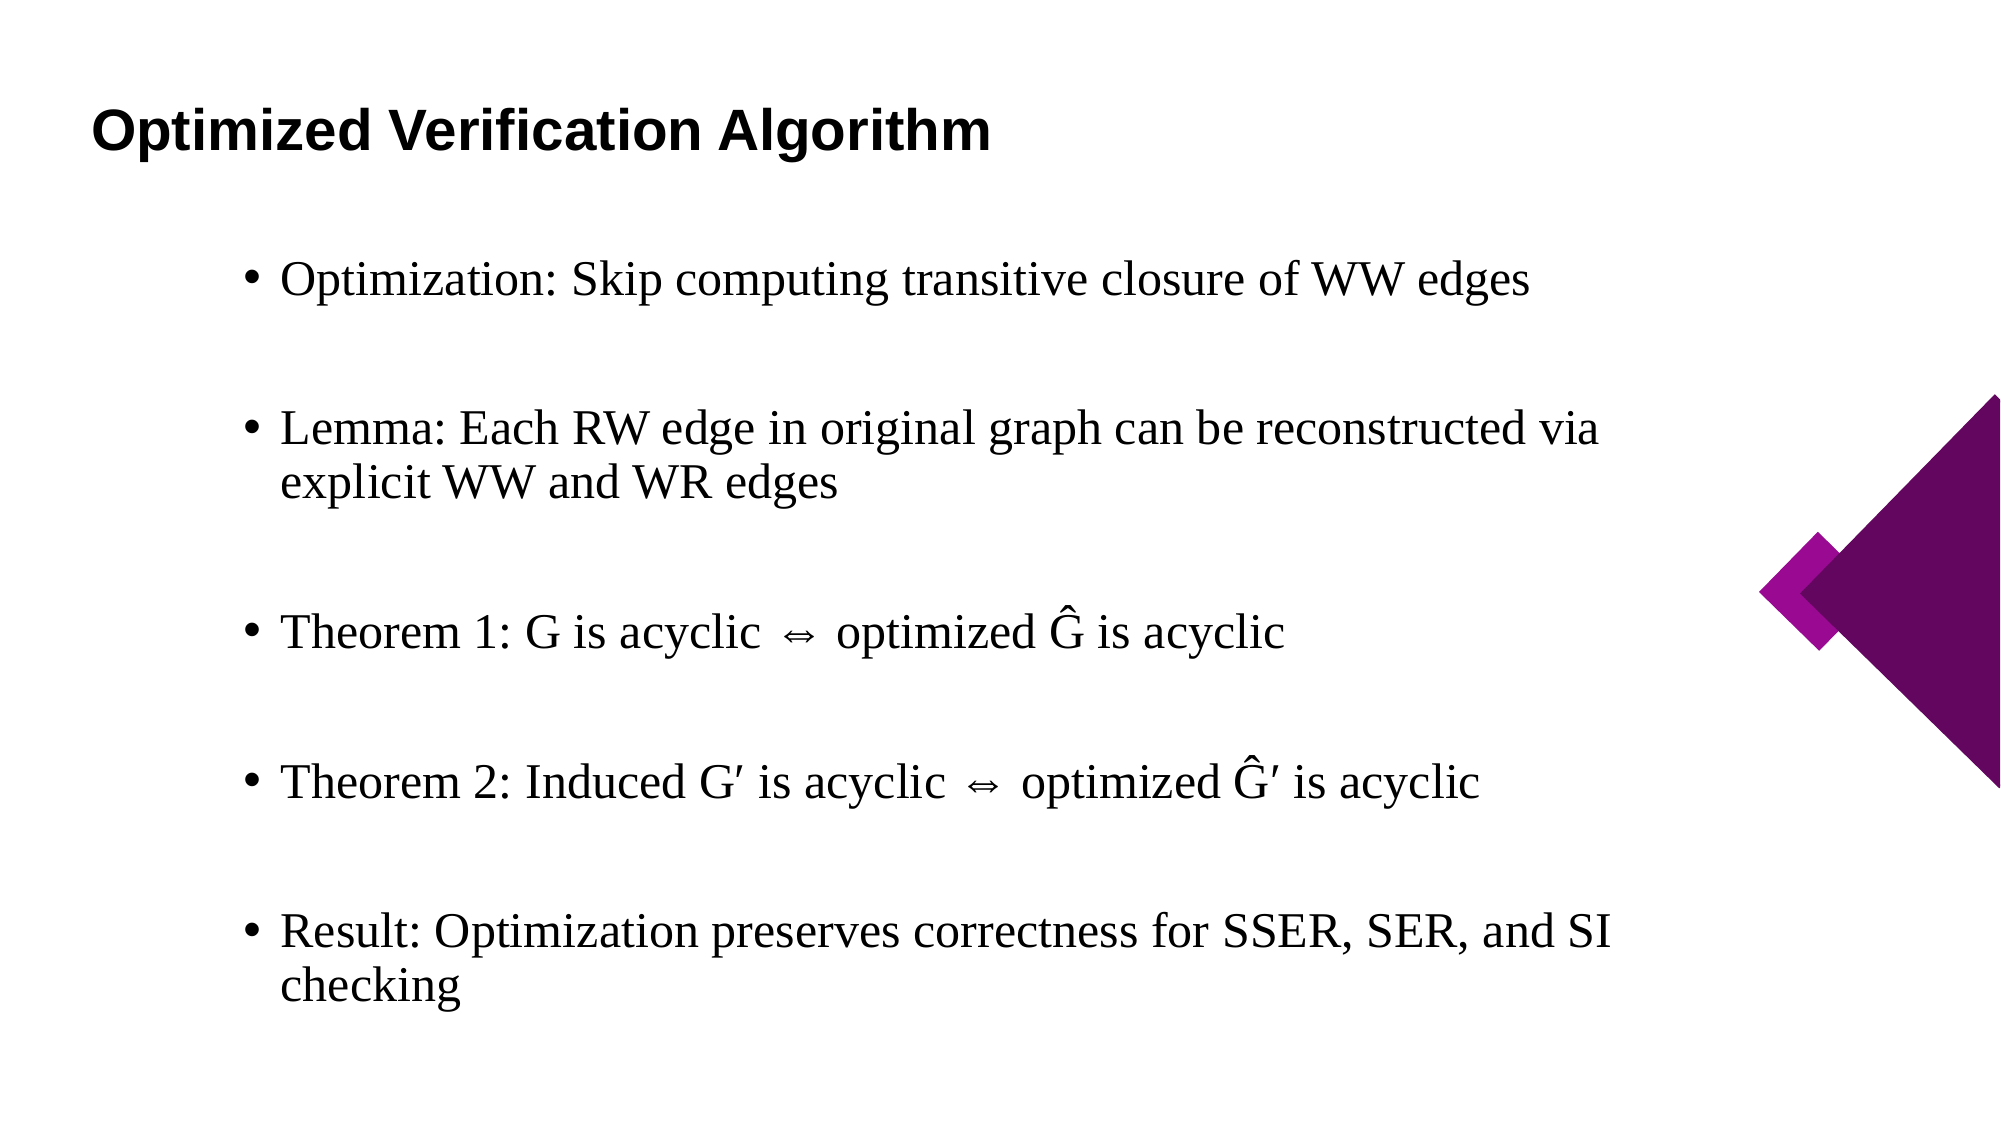

# Optimized Verification Algorithm
Optimization: Skip computing transitive closure of WW edges

Lemma: Each RW edge in original graph can be reconstructed via explicit WW and WR edges

Theorem 1: G is acyclic ⇔ optimized Ĝ is acyclic

Theorem 2: Induced G′ is acyclic ⇔ optimized Ĝ′ is acyclic

Result: Optimization preserves correctness for SSER, SER, and SI checking
24